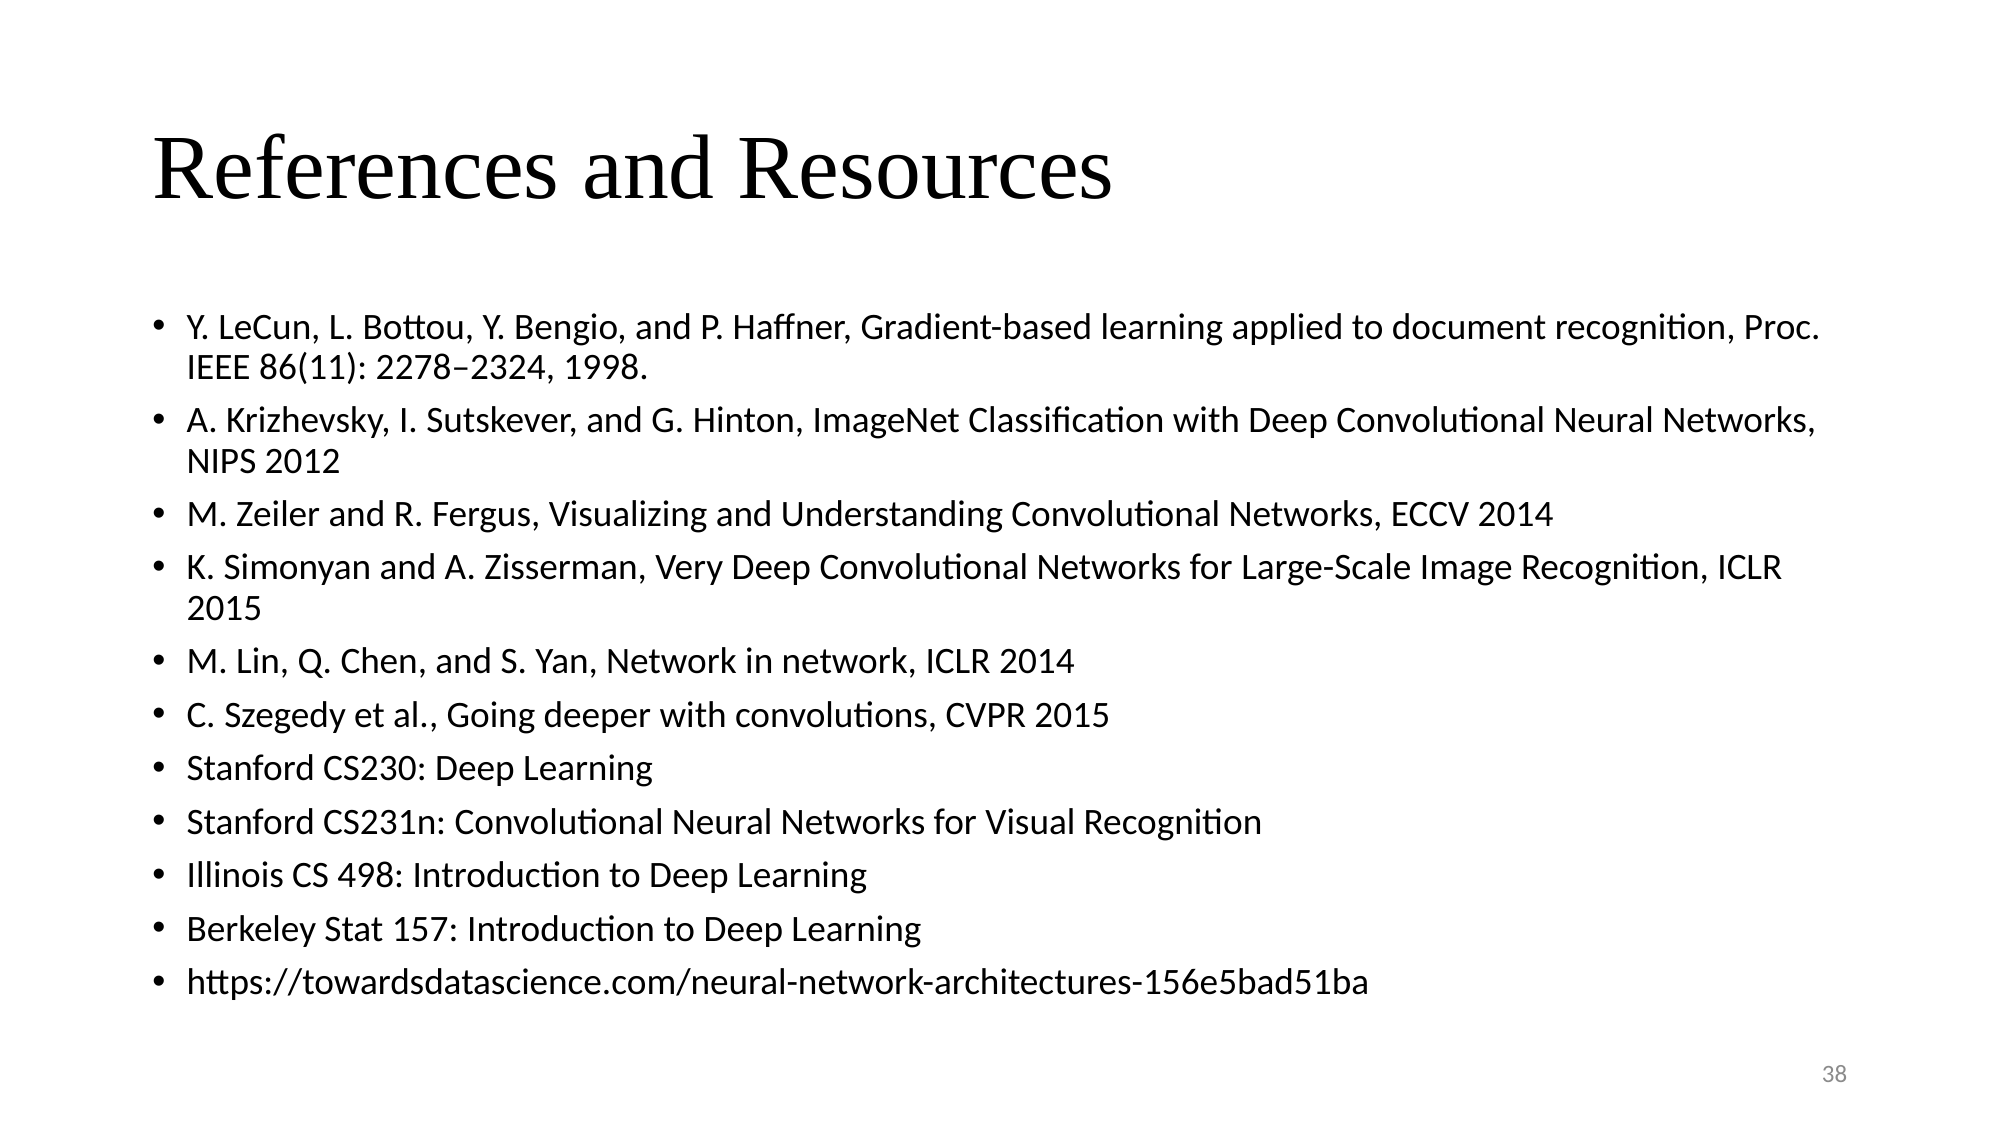

# References and Resources
Y. LeCun, L. Bottou, Y. Bengio, and P. Haffner, Gradient-based learning applied to document recognition, Proc. IEEE 86(11): 2278–2324, 1998.
A. Krizhevsky, I. Sutskever, and G. Hinton, ImageNet Classification with Deep Convolutional Neural Networks, NIPS 2012
M. Zeiler and R. Fergus, Visualizing and Understanding Convolutional Networks, ECCV 2014
K. Simonyan and A. Zisserman, Very Deep Convolutional Networks for Large-Scale Image Recognition, ICLR 2015
M. Lin, Q. Chen, and S. Yan, Network in network, ICLR 2014
C. Szegedy et al., Going deeper with convolutions, CVPR 2015
Stanford CS230: Deep Learning
Stanford CS231n: Convolutional Neural Networks for Visual Recognition
Illinois CS 498: Introduction to Deep Learning
Berkeley Stat 157: Introduction to Deep Learning
https://towardsdatascience.com/neural-network-architectures-156e5bad51ba

38